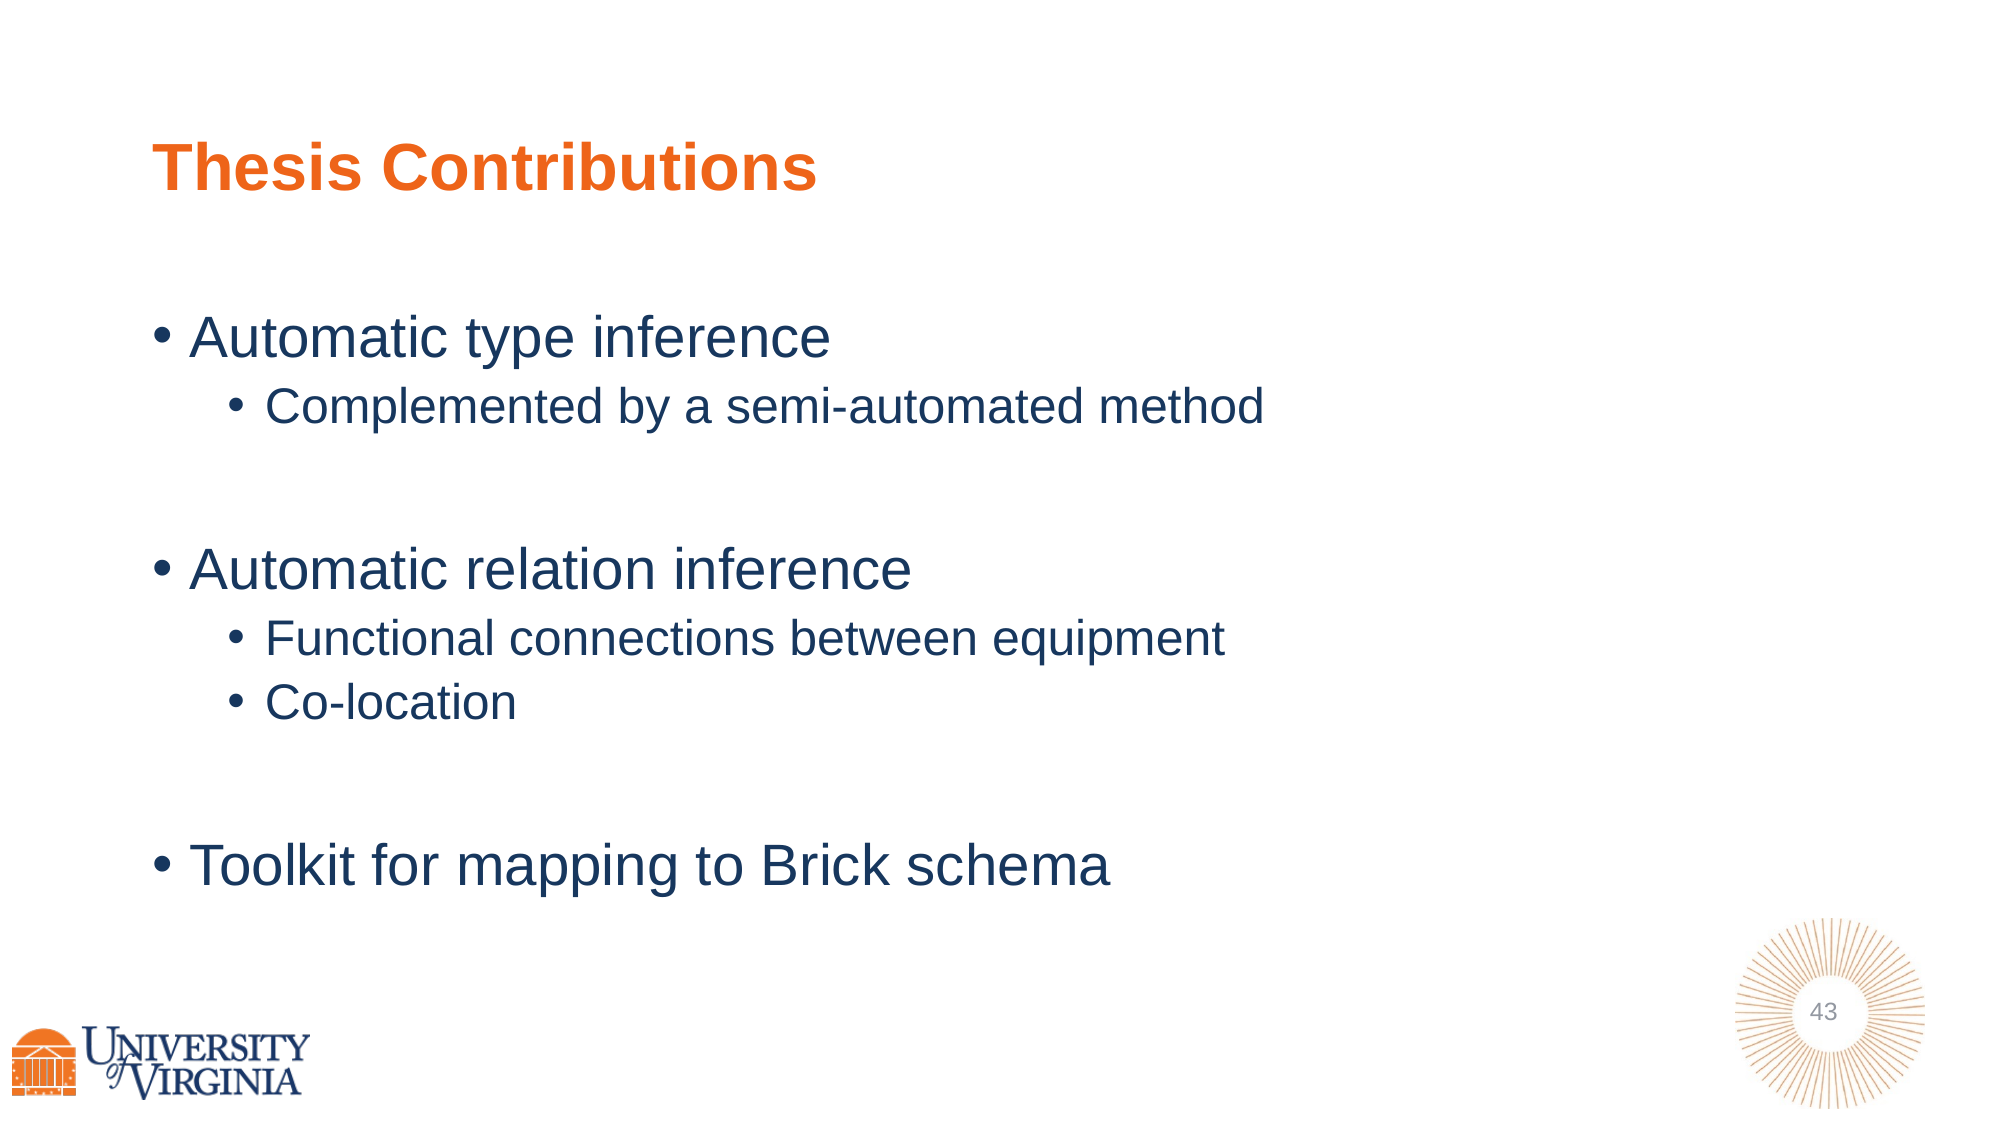

# Thesis Contributions
Automatic type inference
Complemented by a semi-automated method

Automatic relation inference
Functional connections between equipment
Co-location

Toolkit for mapping to Brick schema
43